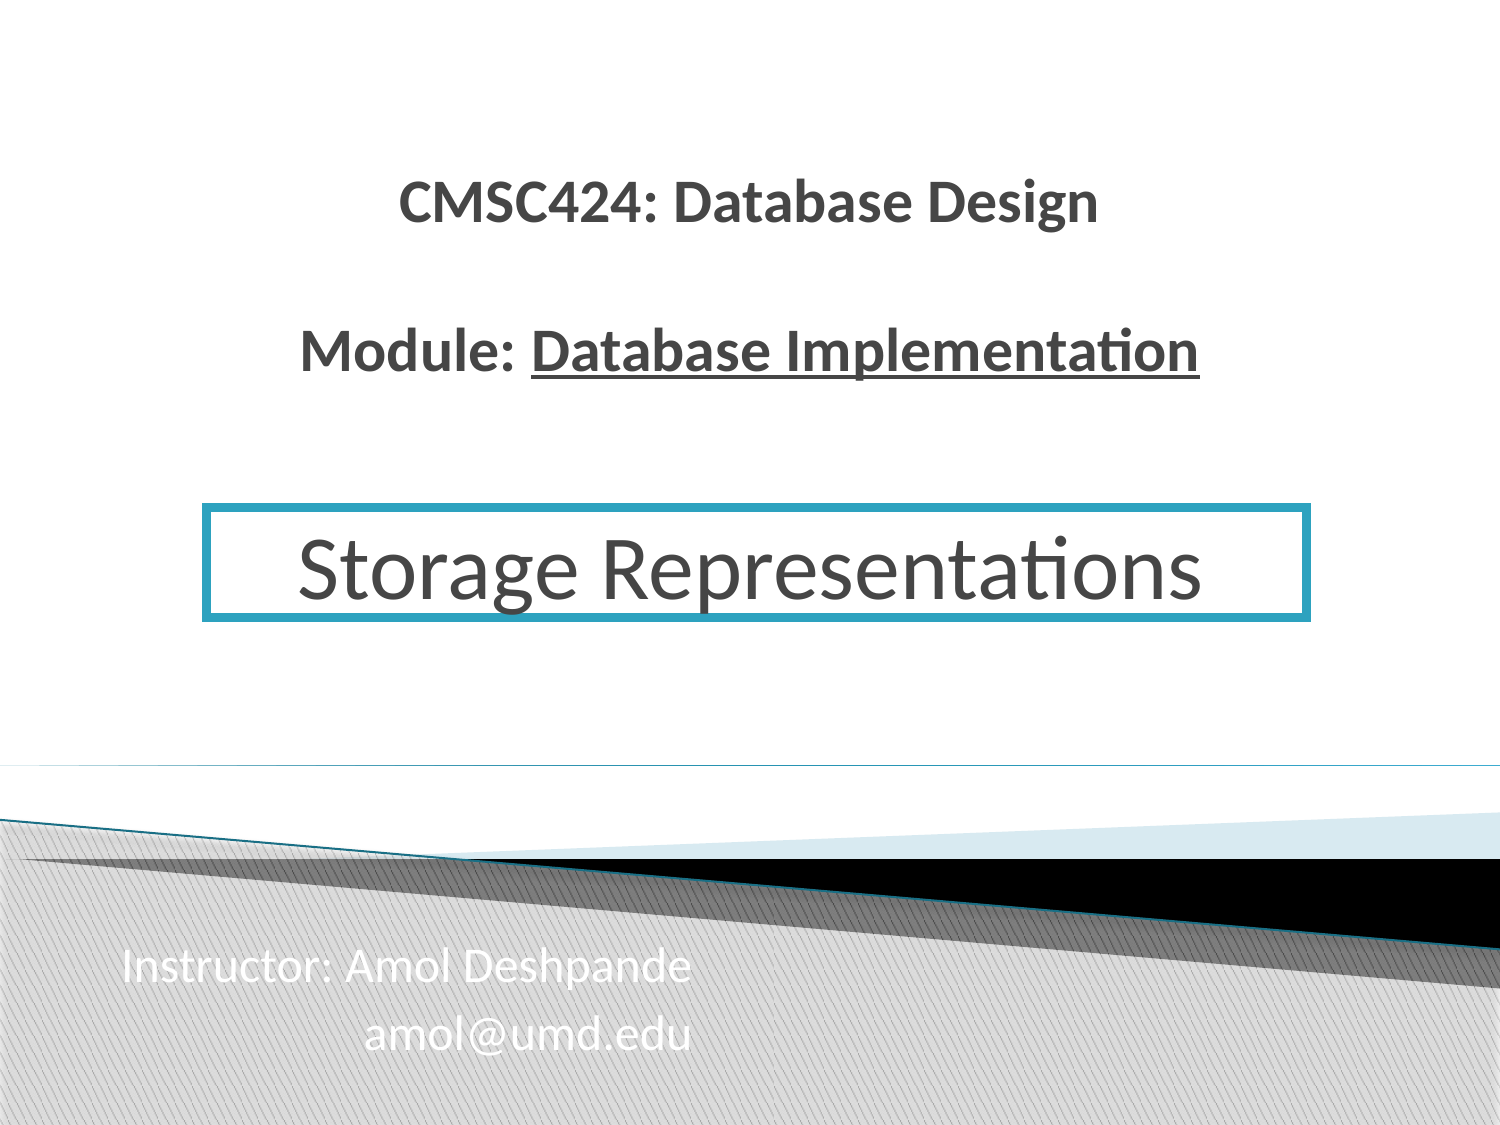

# CMSC424: Database Design Module: Database Implementation
Storage Representations
Instructor: Amol Deshpande
                   amol@umd.edu